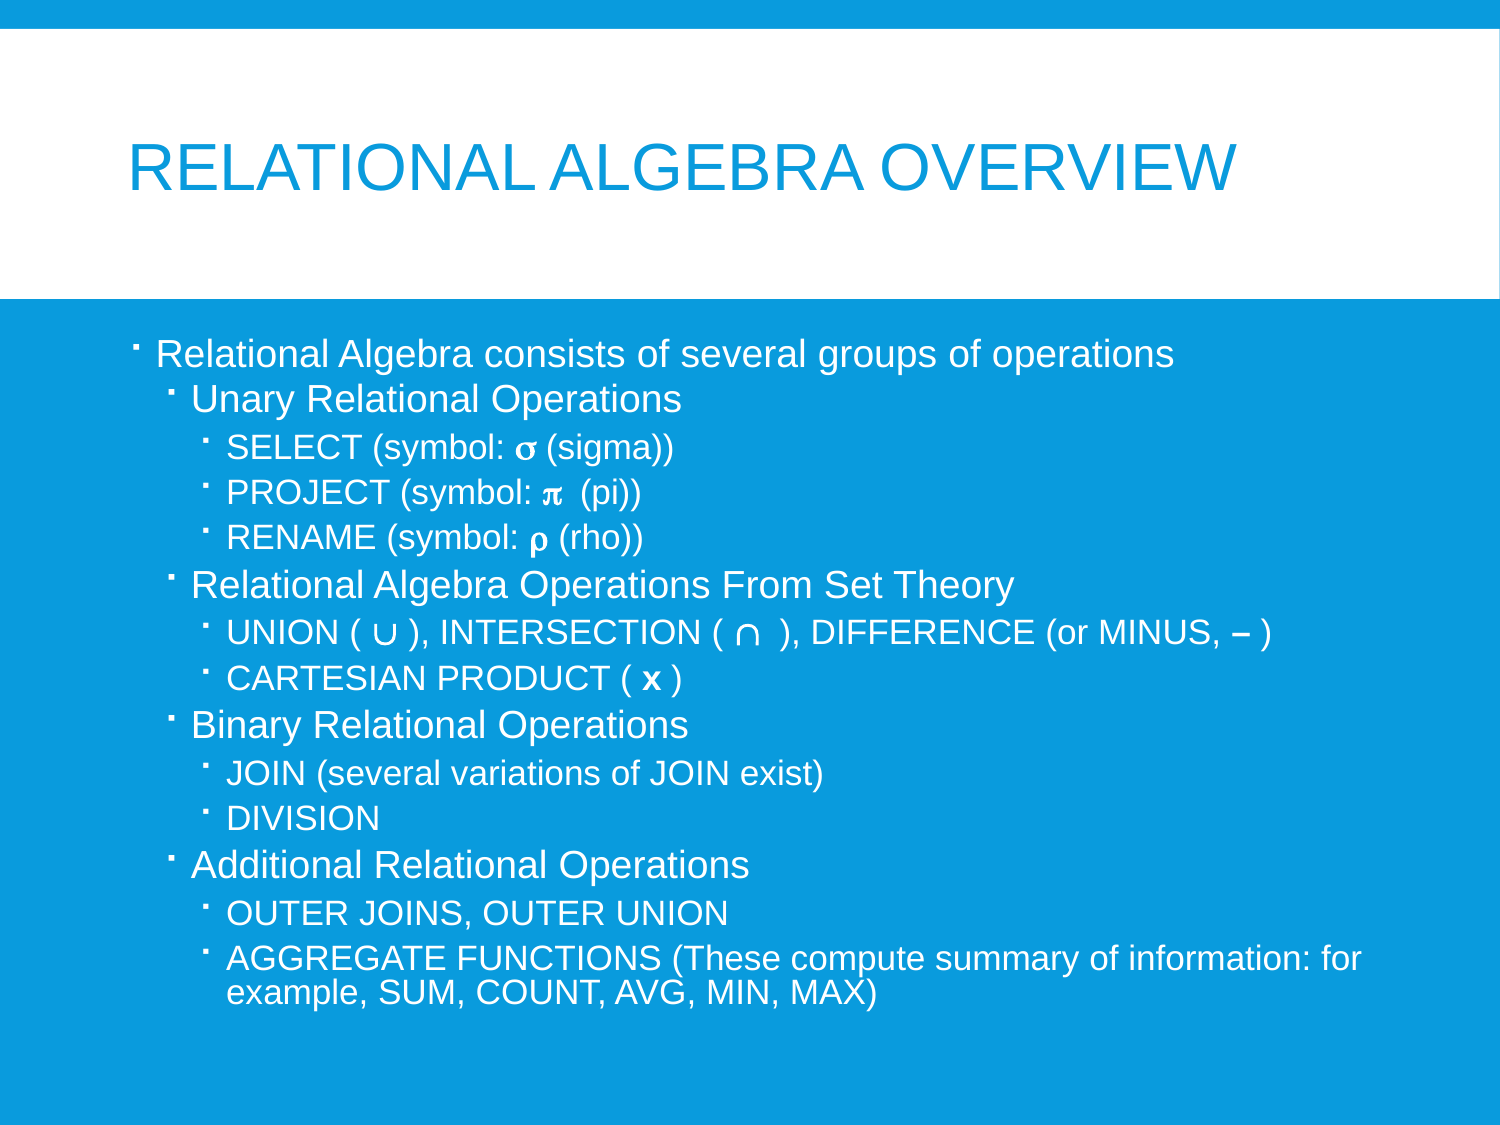

# Relational Algebra Overview
Relational Algebra consists of several groups of operations
Unary Relational Operations
SELECT (symbol: σ (sigma))
PROJECT (symbol: π (pi))
RENAME (symbol: ρ (rho))
Relational Algebra Operations From Set Theory
UNION ( ∪ ), INTERSECTION ( ∩ ), DIFFERENCE (or MINUS, – )
CARTESIAN PRODUCT ( x )
Binary Relational Operations
JOIN (several variations of JOIN exist)
DIVISION
Additional Relational Operations
OUTER JOINS, OUTER UNION
AGGREGATE FUNCTIONS (These compute summary of information: for example, SUM, COUNT, AVG, MIN, MAX)